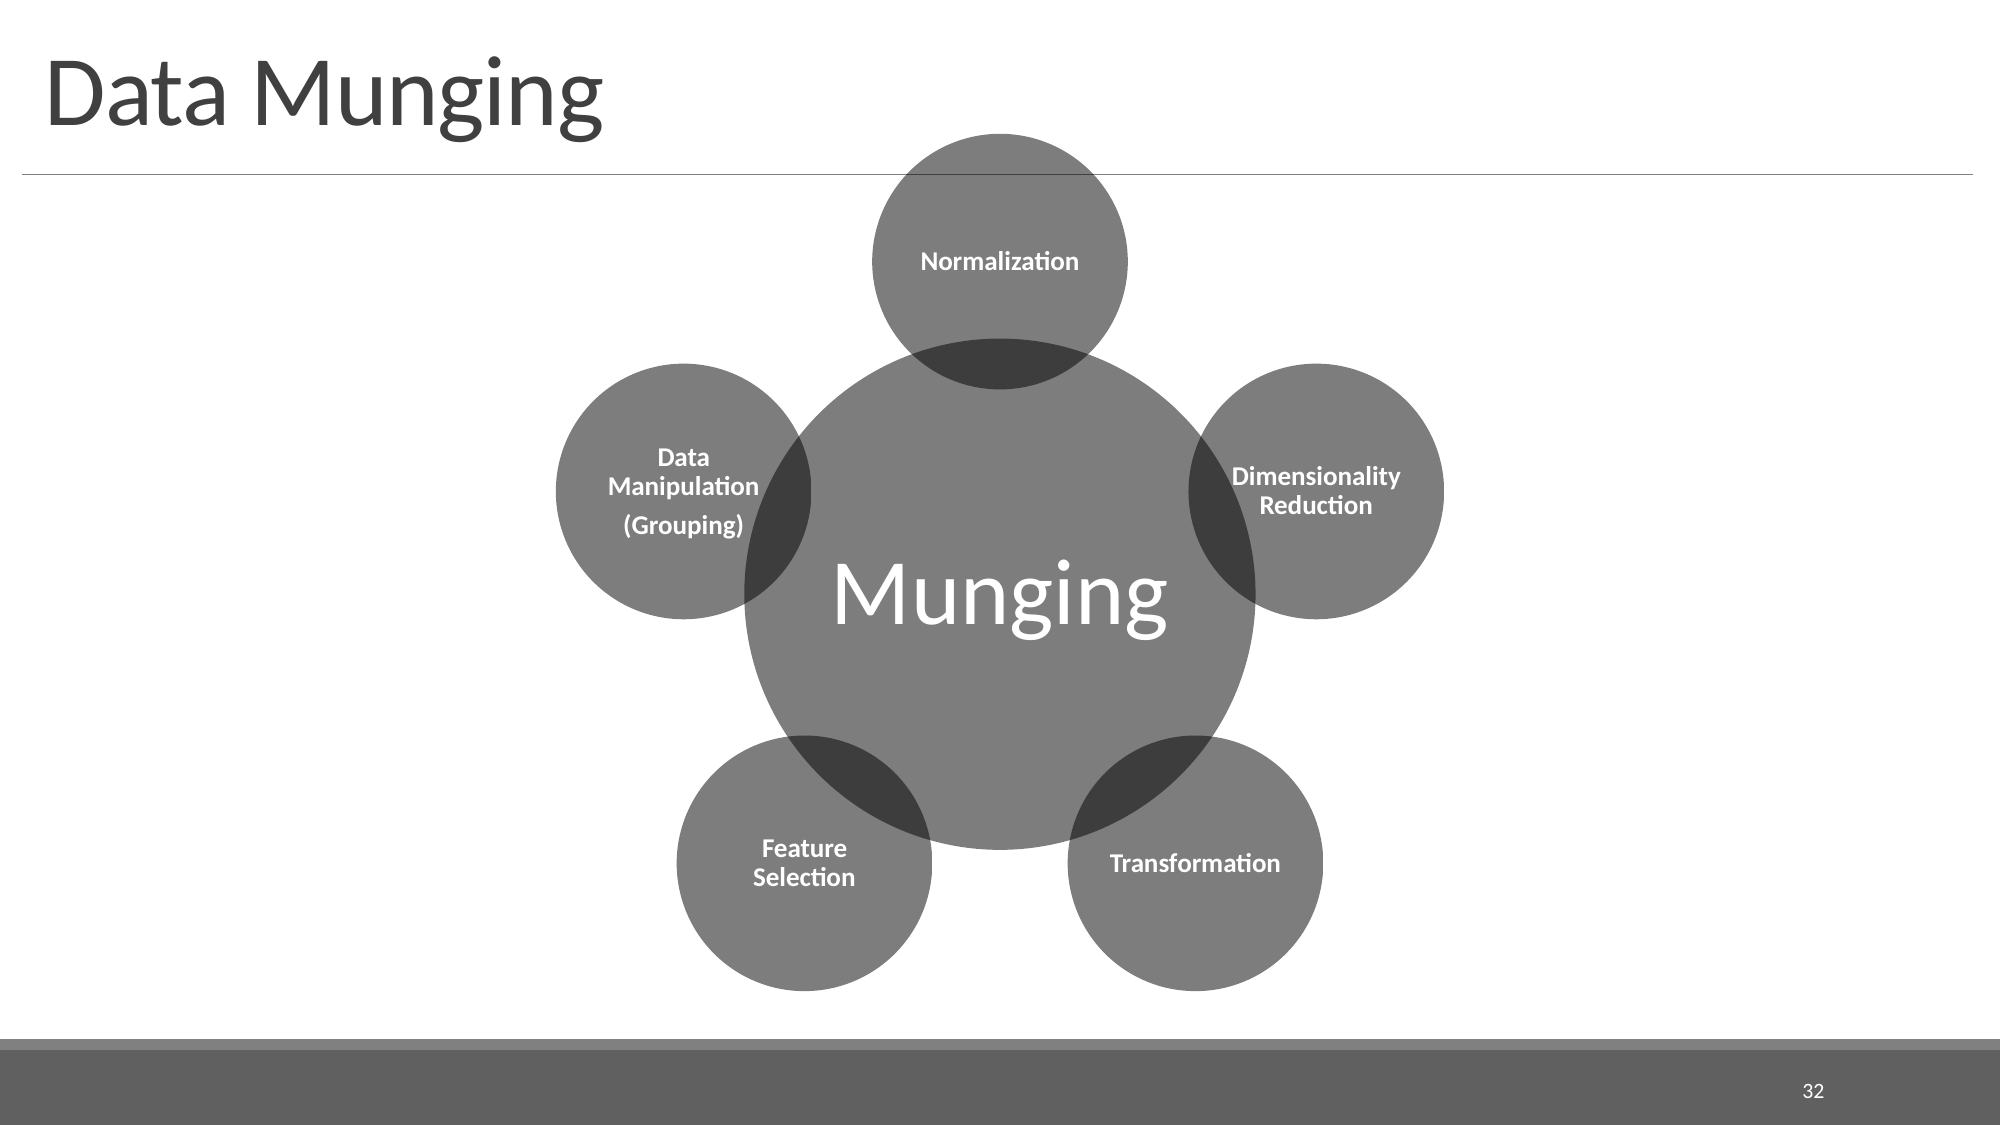

# Data Munging
Munging
Normalization
Dimensionality Reduction
Transformation
Feature Selection
Data Manipulation
(Grouping)
32